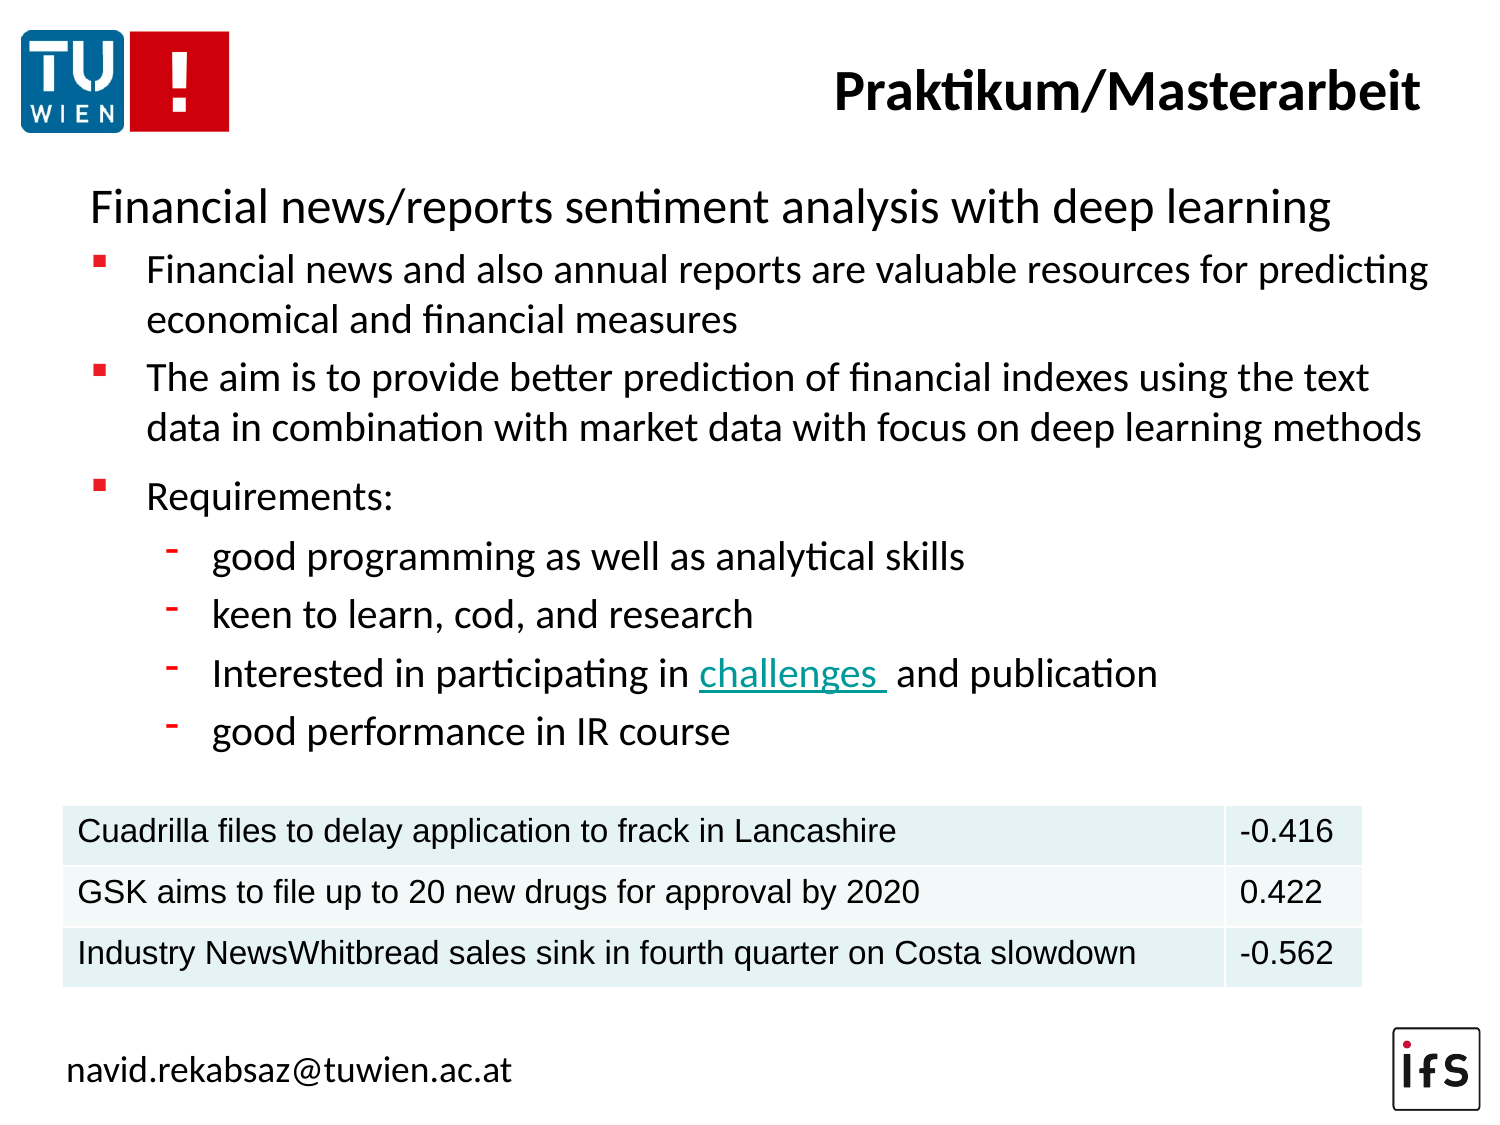

# Praktikum/Masterarbeit
Financial news/reports sentiment analysis with deep learning
Financial news and also annual reports are valuable resources for predicting economical and financial measures
The aim is to provide better prediction of financial indexes using the text data in combination with market data with focus on deep learning methods
Requirements:
good programming as well as analytical skills
keen to learn, cod, and research
Interested in participating in challenges  and publication
good performance in IR course
| Cuadrilla files to delay application to frack in Lancashire | -0.416 |
| --- | --- |
| GSK aims to file up to 20 new drugs for approval by 2020 | 0.422 |
| Industry NewsWhitbread sales sink in fourth quarter on Costa slowdown | -0.562 |
navid.rekabsaz@tuwien.ac.at